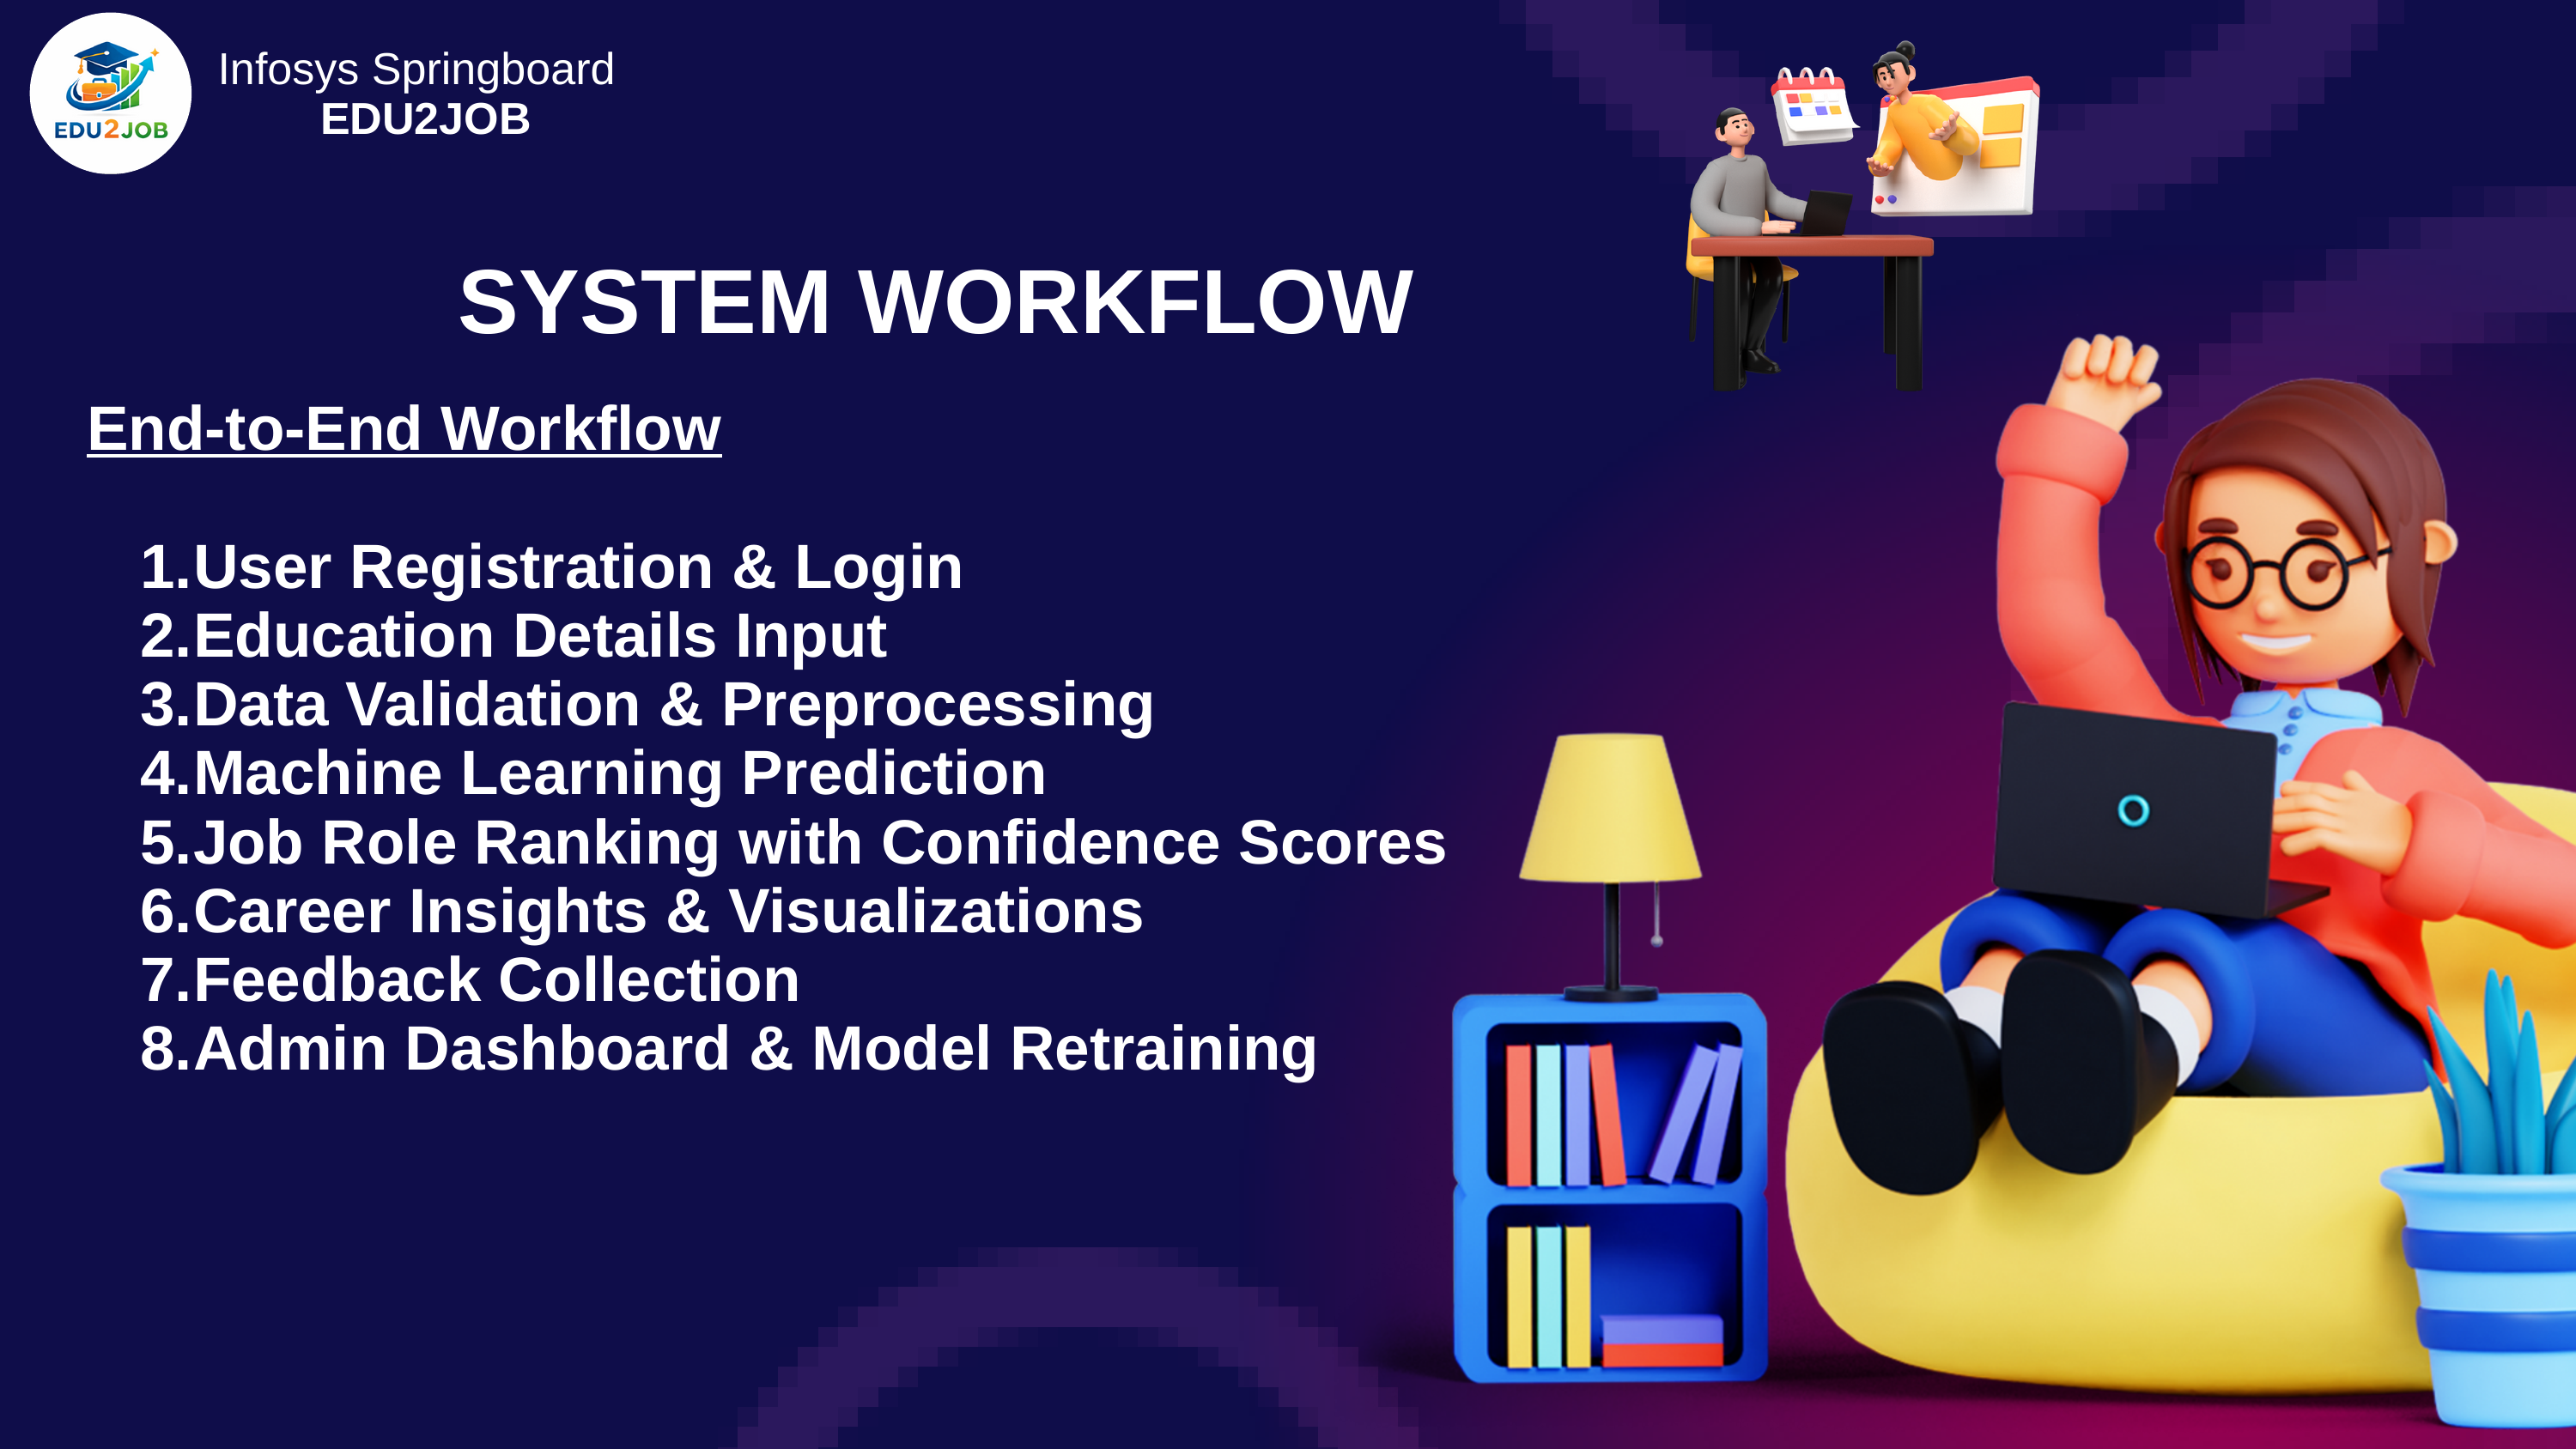

Infosys Springboard
EDU2JOB

SYSTEM WORKFLOW

End-to-End Workflow

User Registration & Login
Education Details Input
Data Validation & Preprocessing
Machine Learning Prediction
Job Role Ranking with Confidence Scores
Career Insights & Visualizations
Feedback Collection
Admin Dashboard & Model Retraining